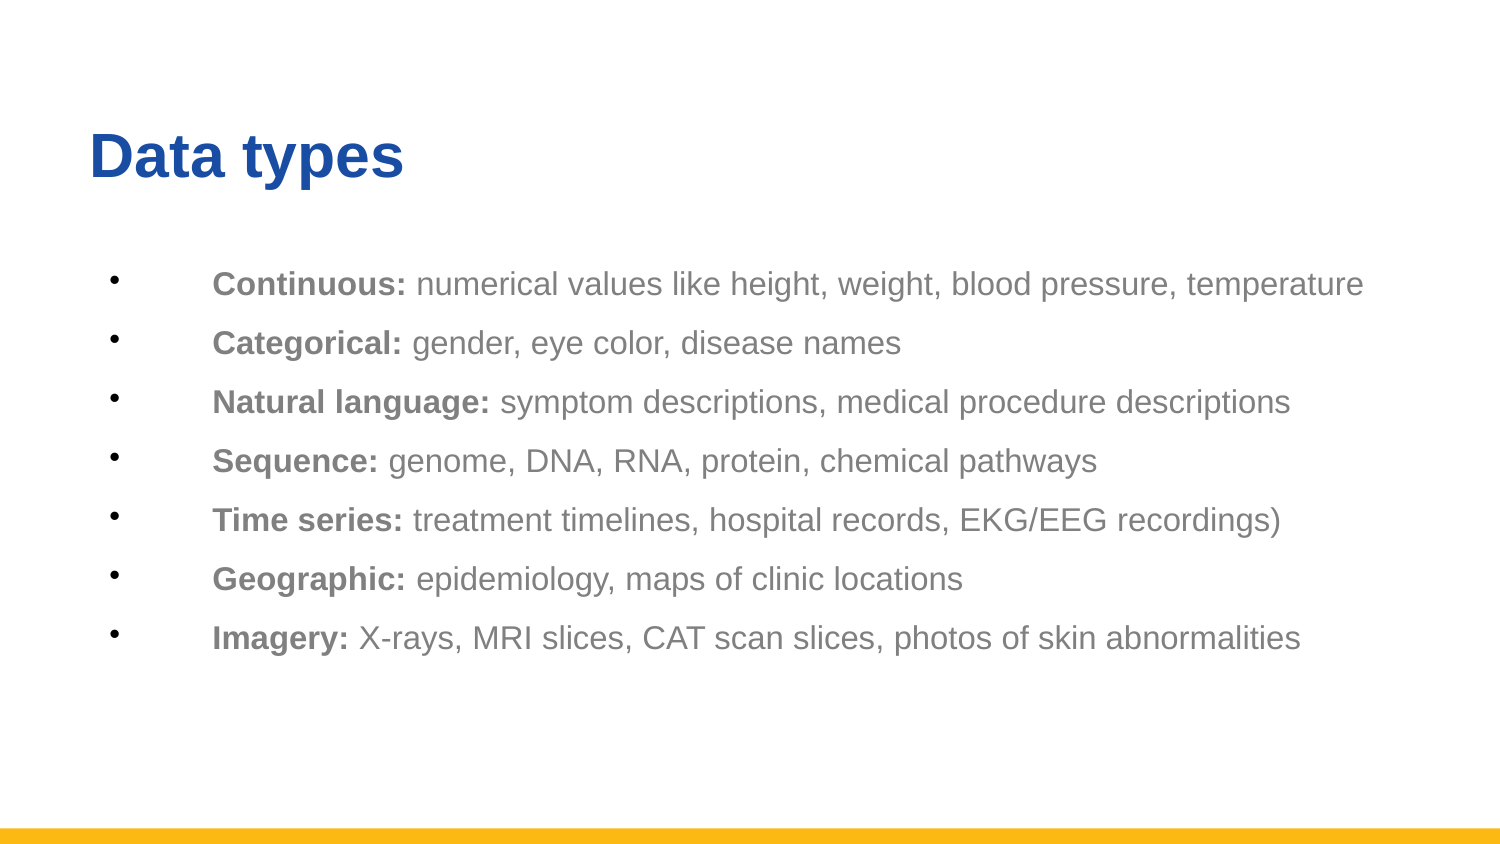

Data types

Continuous: numerical values like height, weight, blood pressure, temperature
Categorical: gender, eye color, disease names
Natural language: symptom descriptions, medical procedure descriptions
Sequence: genome, DNA, RNA, protein, chemical pathways
Time series: treatment timelines, hospital records, EKG/EEG recordings)
Geographic: epidemiology, maps of clinic locations
Imagery: X-rays, MRI slices, CAT scan slices, photos of skin abnormalities